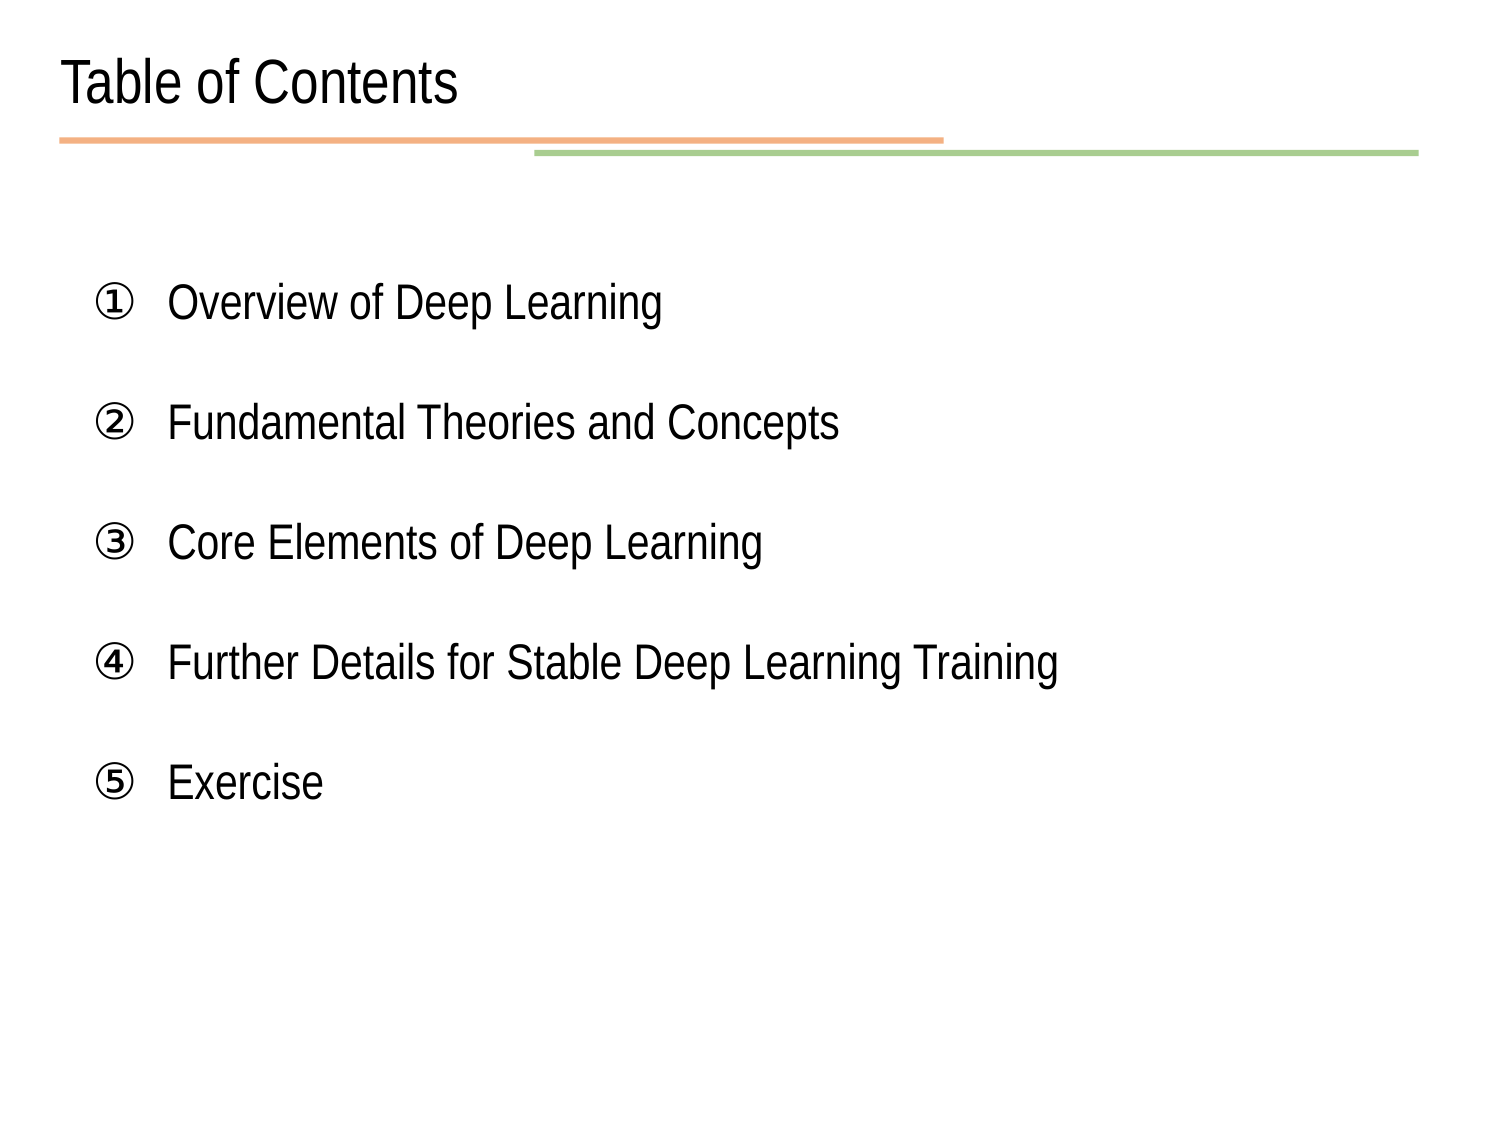

Table of Contents
Overview of Deep Learning
Fundamental Theories and Concepts
Core Elements of Deep Learning
Further Details for Stable Deep Learning Training
Exercise